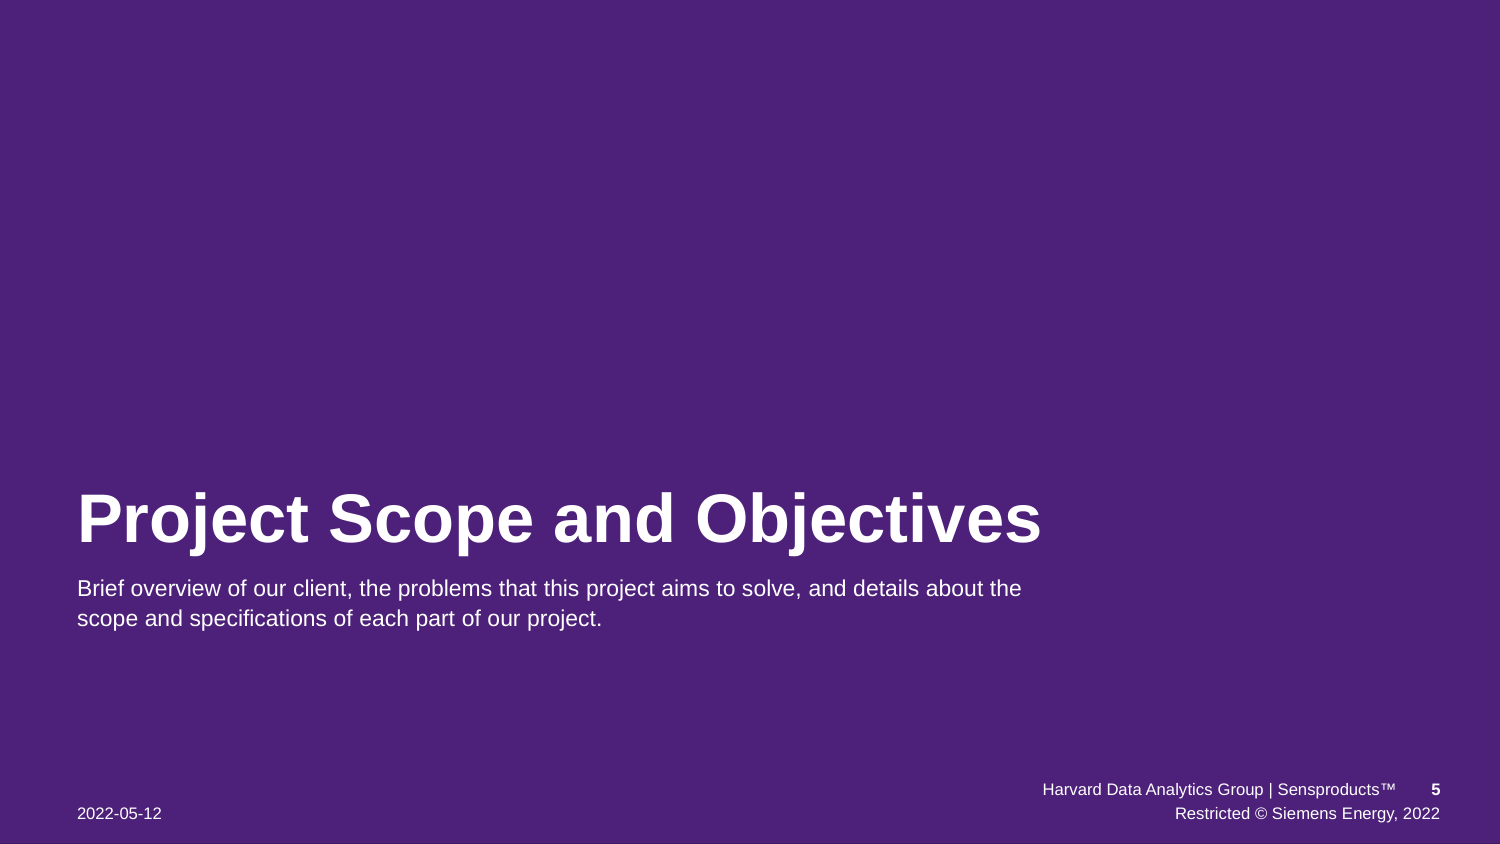

# Project Scope and Objectives
Brief overview of our client, the problems that this project aims to solve, and details about the scope and specifications of each part of our project.